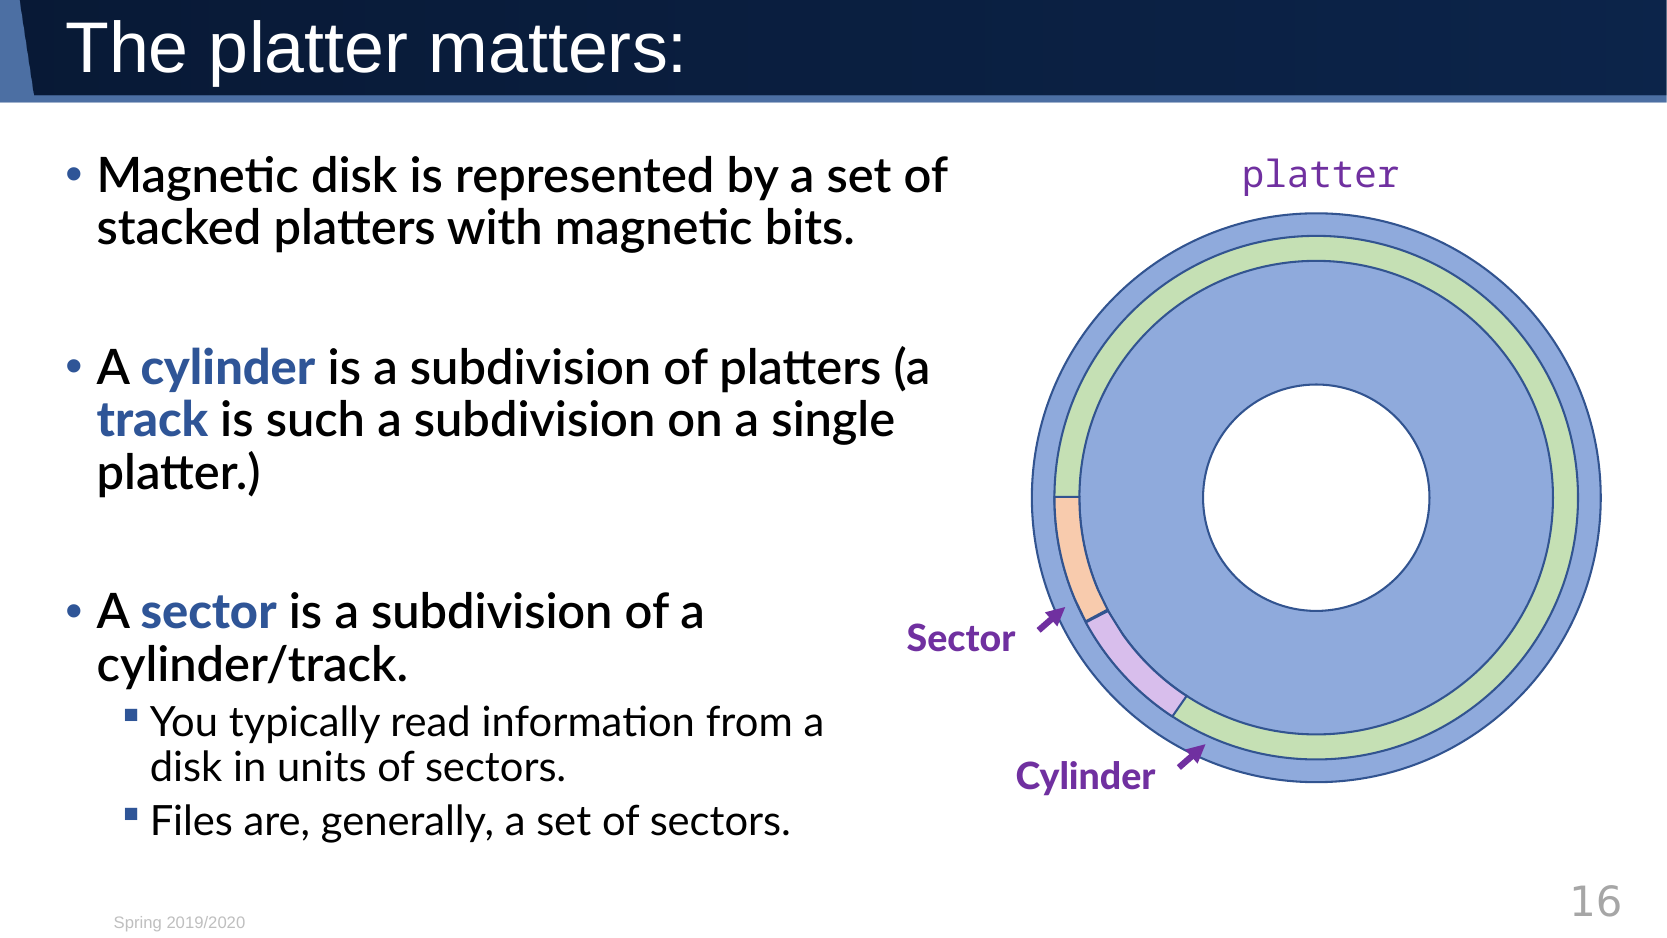

# The platter matters:
Magnetic disk is represented by a set of stacked platters with magnetic bits.

A cylinder is a subdivision of platters (a track is such a subdivision on a single platter.)

A sector is a subdivision of a cylinder/track.
You typically read information from a
disk in units of sectors.
Files are, generally, a set of sectors.
platter

Sector

Cylinder
Spring 2019/2020